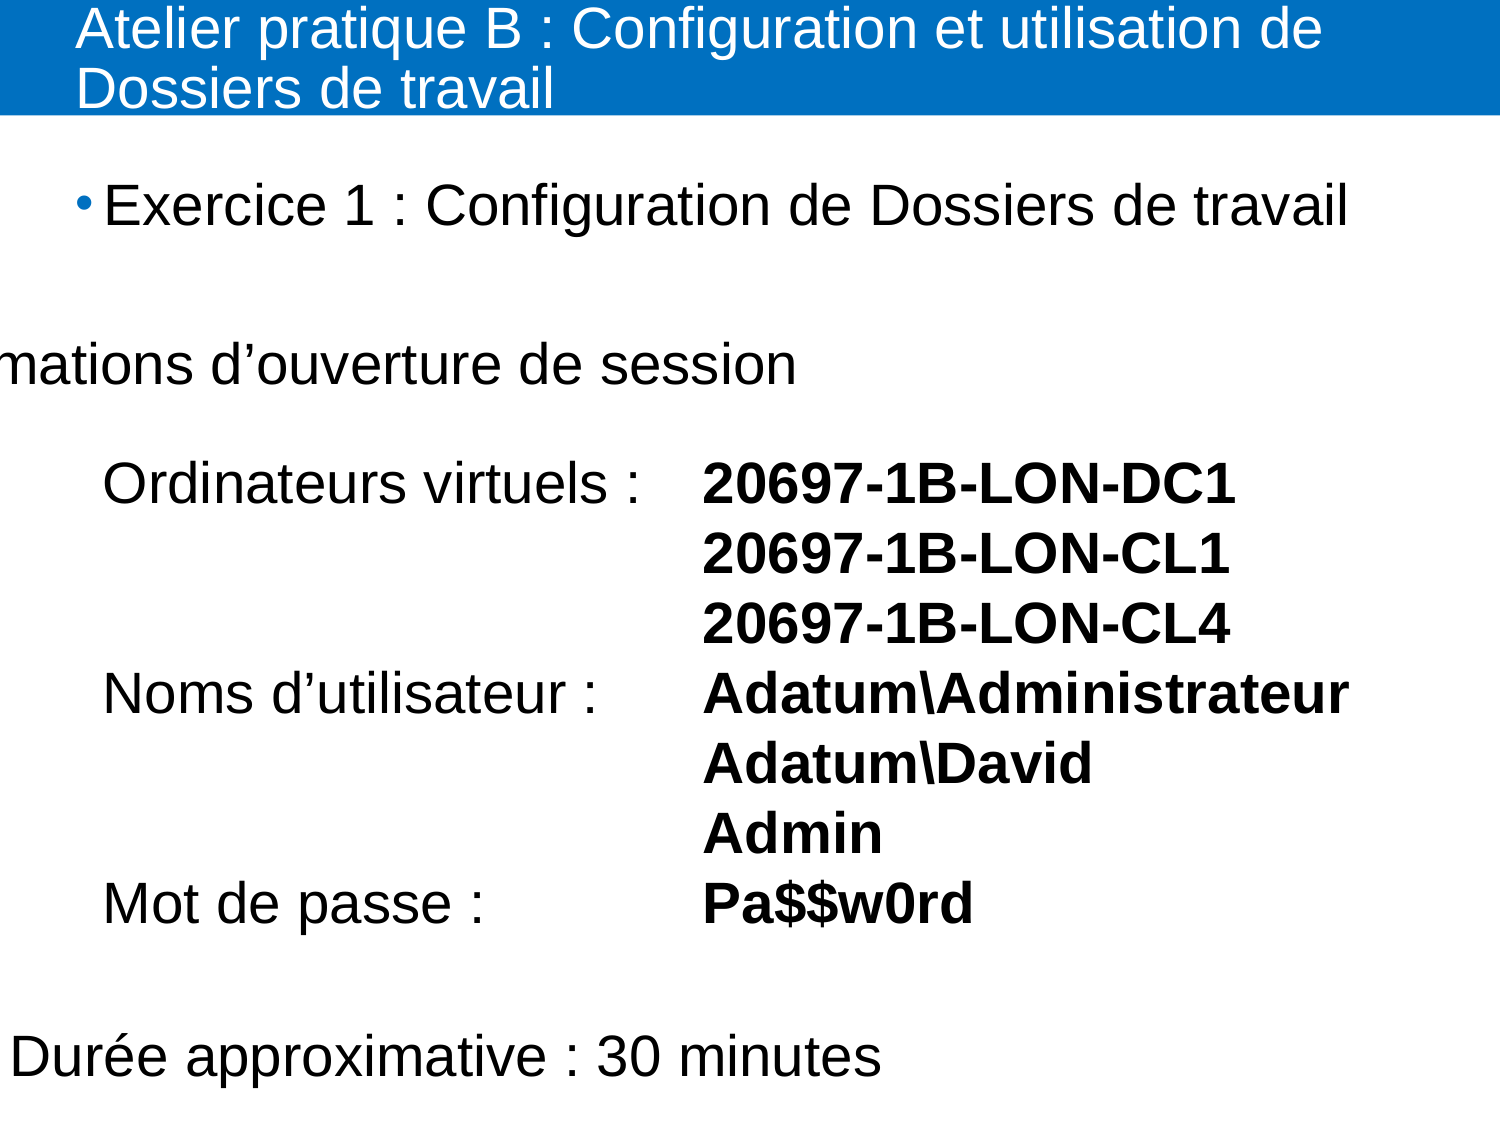

# Atelier pratique B : Configuration et utilisation de Dossiers de travail
Exercice 1 : Configuration de Dossiers de travail
Informations d’ouverture de session
Ordinateurs virtuels : 	20697-1B-LON-DC1
				20697-1B-LON-CL1
				20697-1B-LON-CL4
Noms d’utilisateur : 	Adatum\Administrateur
				Adatum\David
				Admin
Mot de passe : 		Pa$$w0rd

Durée approximative : 30 minutes